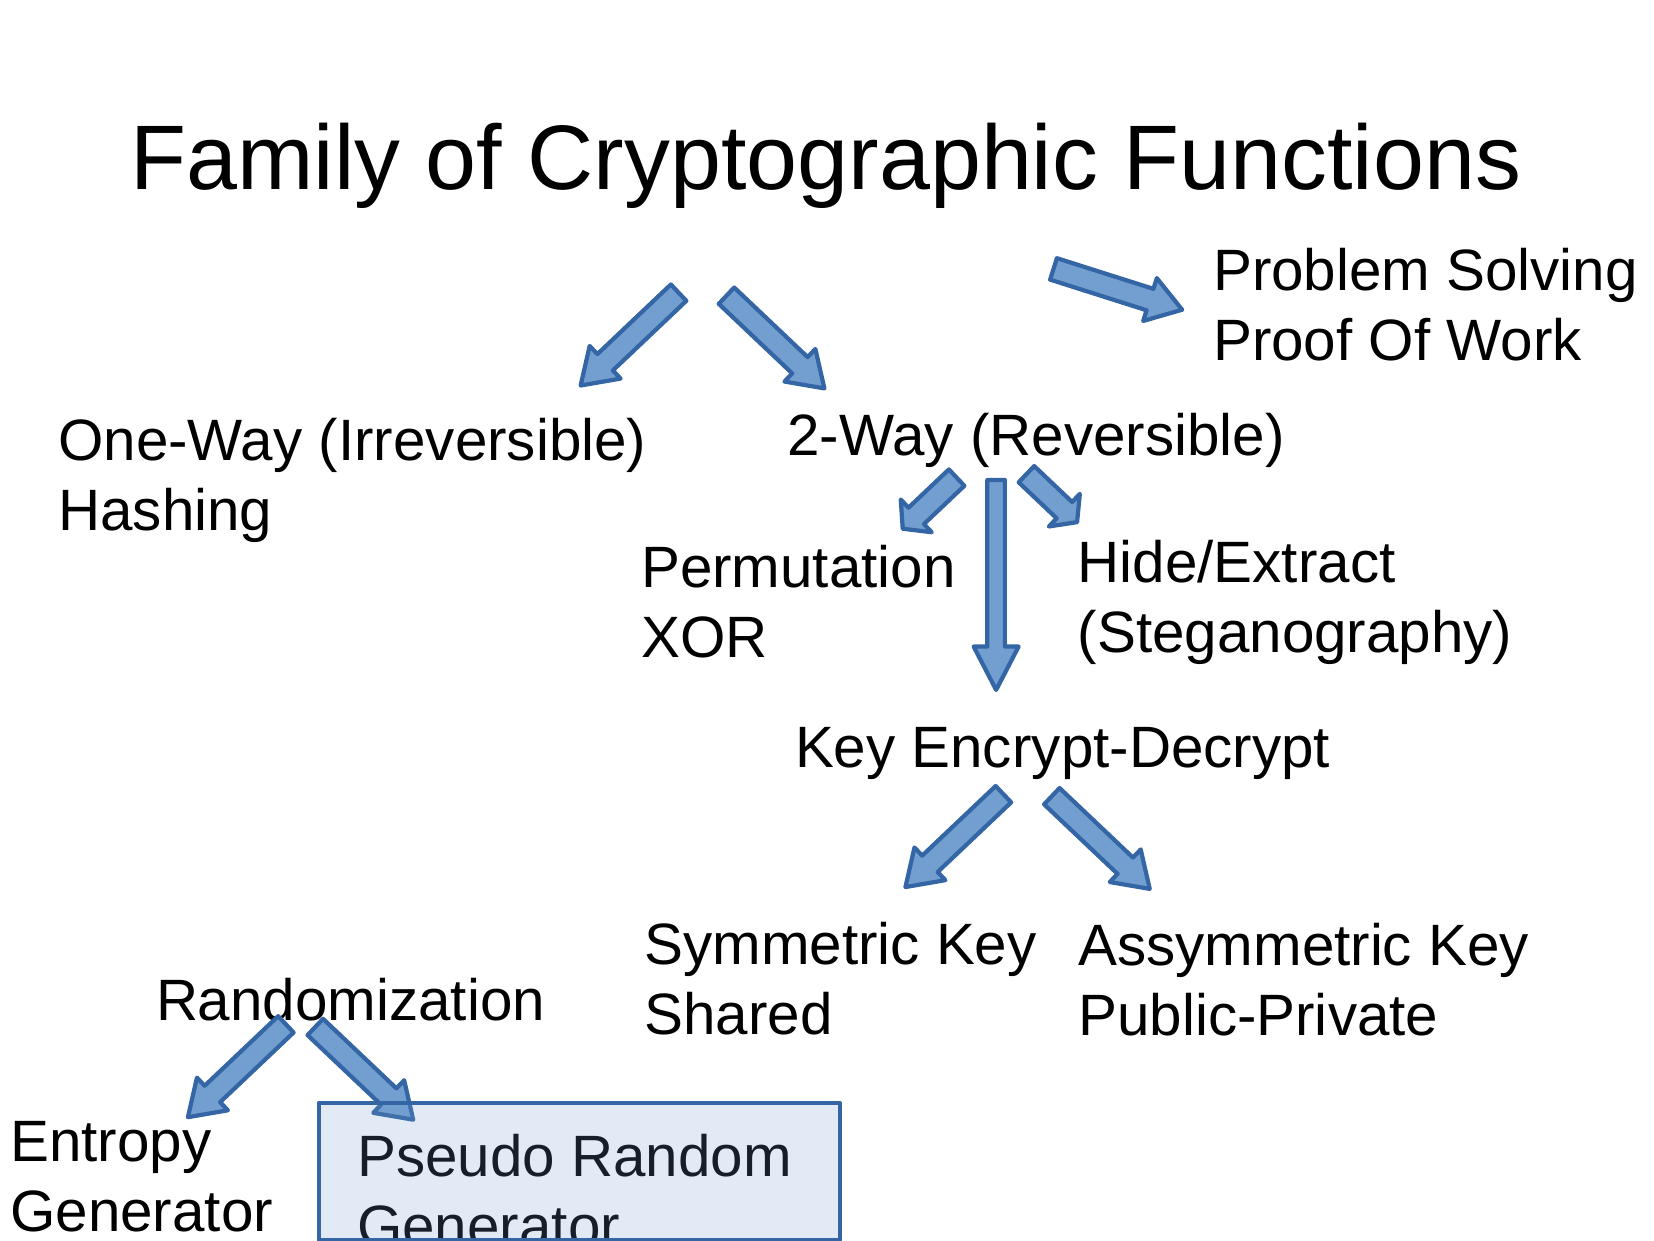

Family of Cryptographic Functions

Problem Solving
Proof Of Work

2-Way (Reversible)
One-Way (Irreversible)
Hashing

Hide/Extract
(Steganography)
Permutation
XOR
Key Encrypt-Decrypt

Symmetric Key
Shared
Assymmetric Key
Public-Private
Randomization

Entropy
Generator

Pseudo Random
Generator